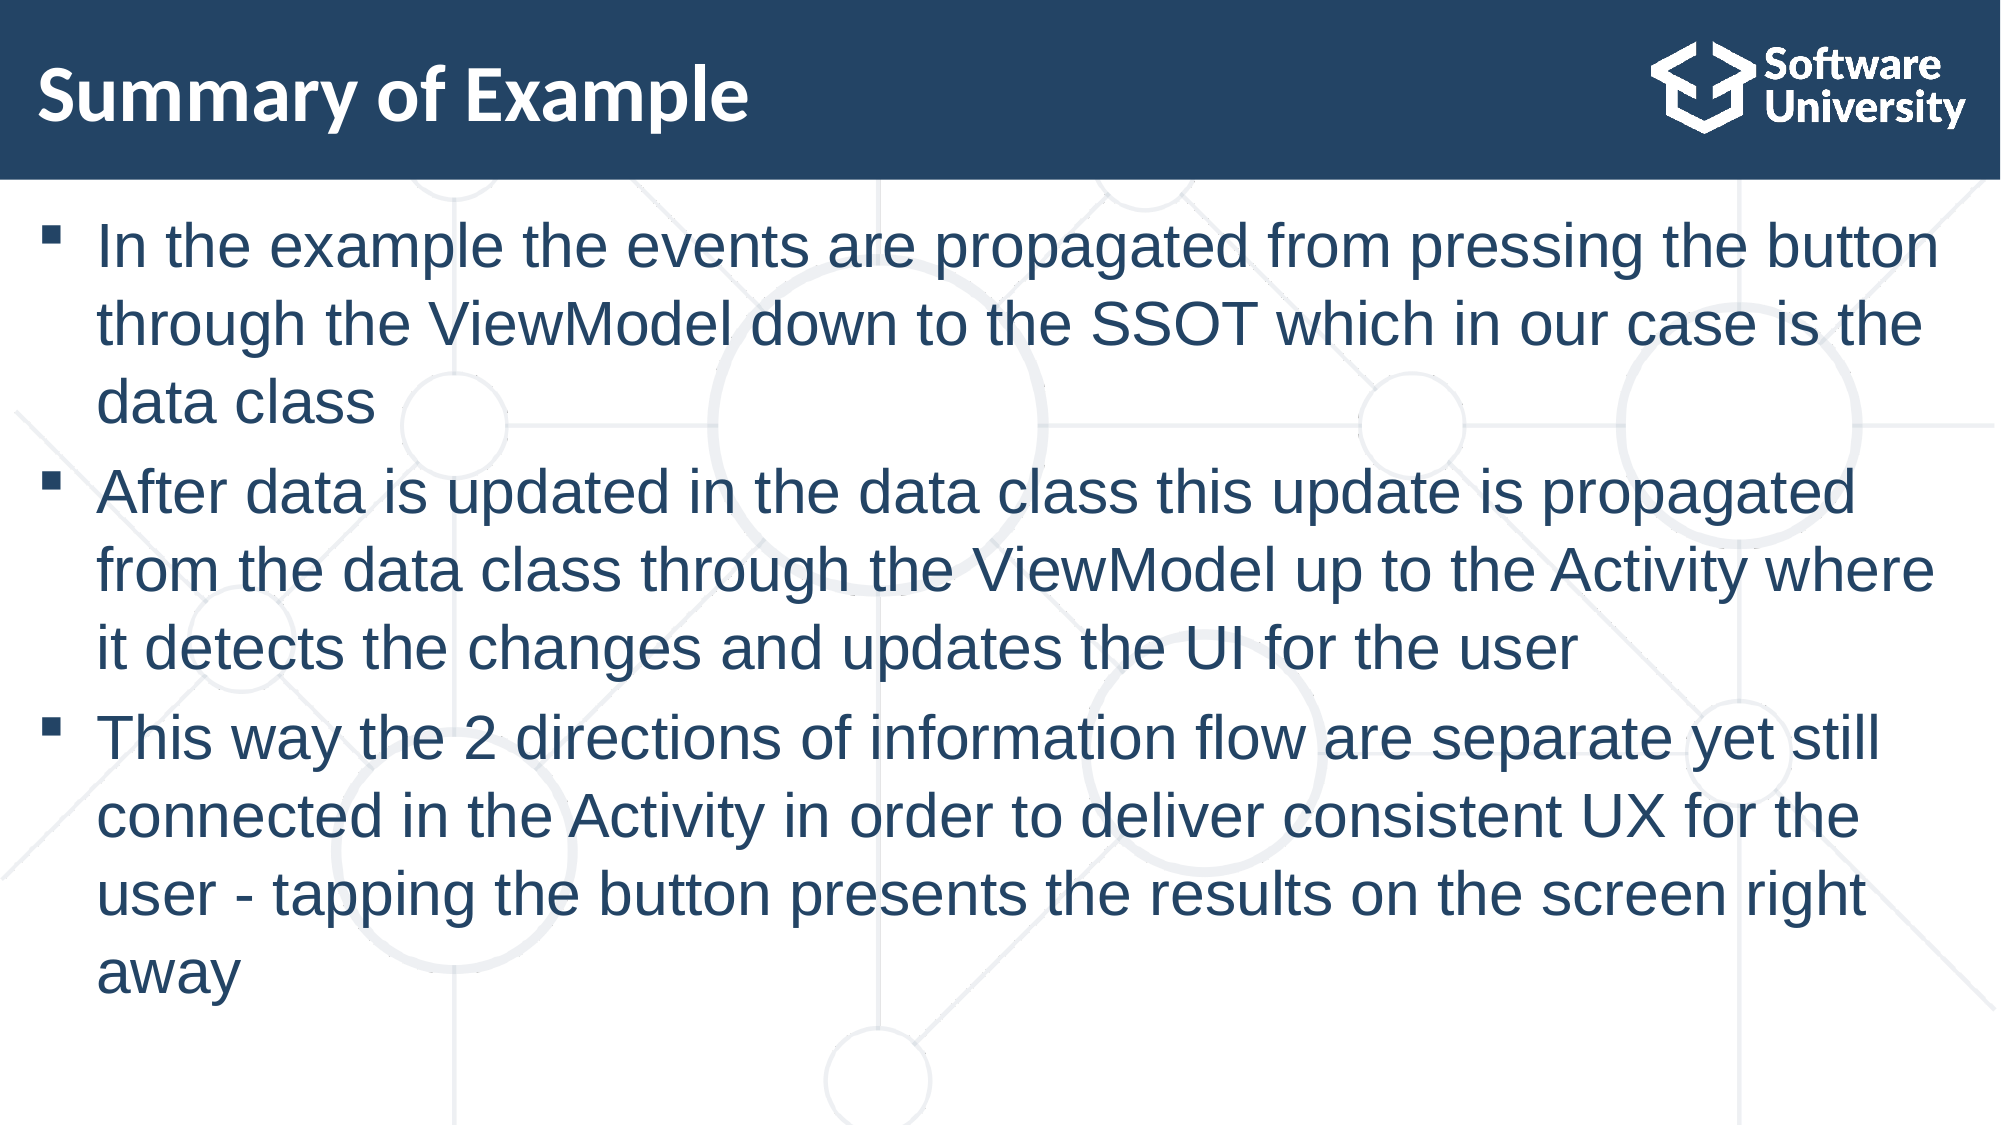

# Summary of Example
In the example the events are propagated from pressing the button through the ViewModel down to the SSOT which in our case is the
data class
After data is updated in the data class this update is propagated from the data class through the ViewModel up to the Activity where it detects the changes and updates the UI for the user
This way the 2 directions of information flow are separate yet still connected in the Activity in order to deliver consistent UX for the user - tapping the button presents the results on the screen right away